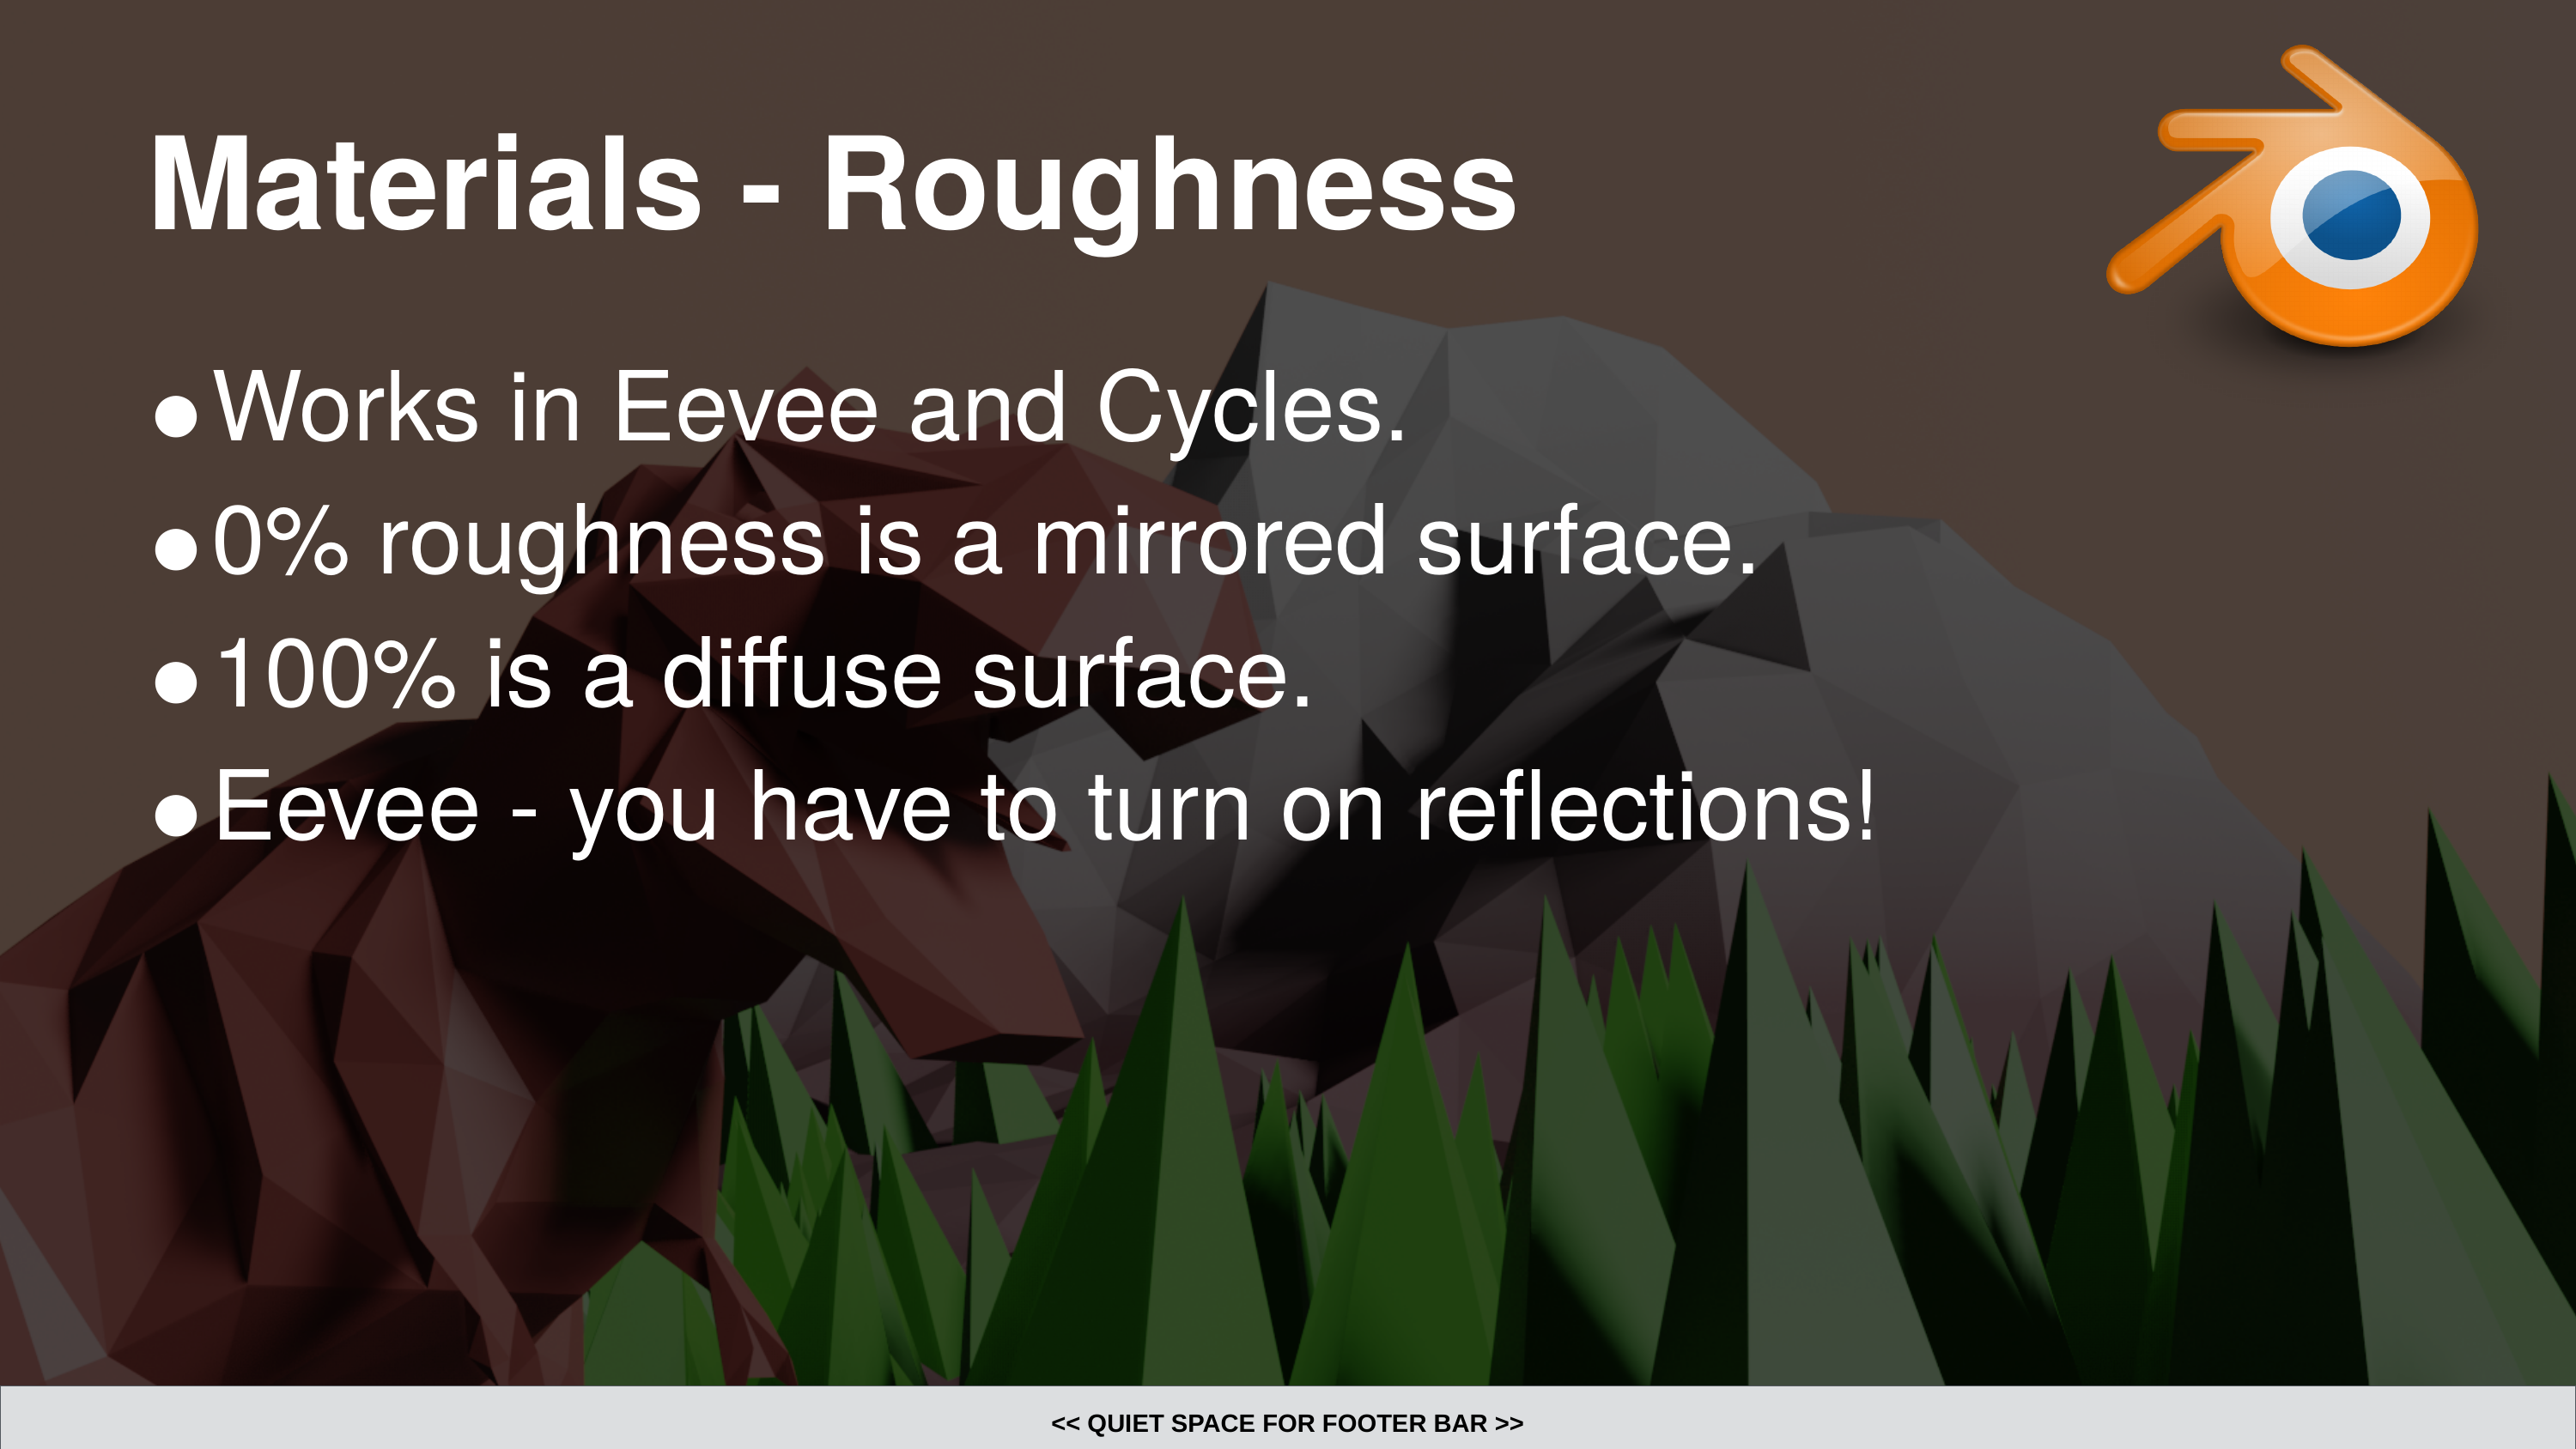

# Materials - Roughness

Works in Eevee and Cycles.
0% roughness is a mirrored surface.
100% is a diffuse surface.
Eevee - you have to turn on reflections!